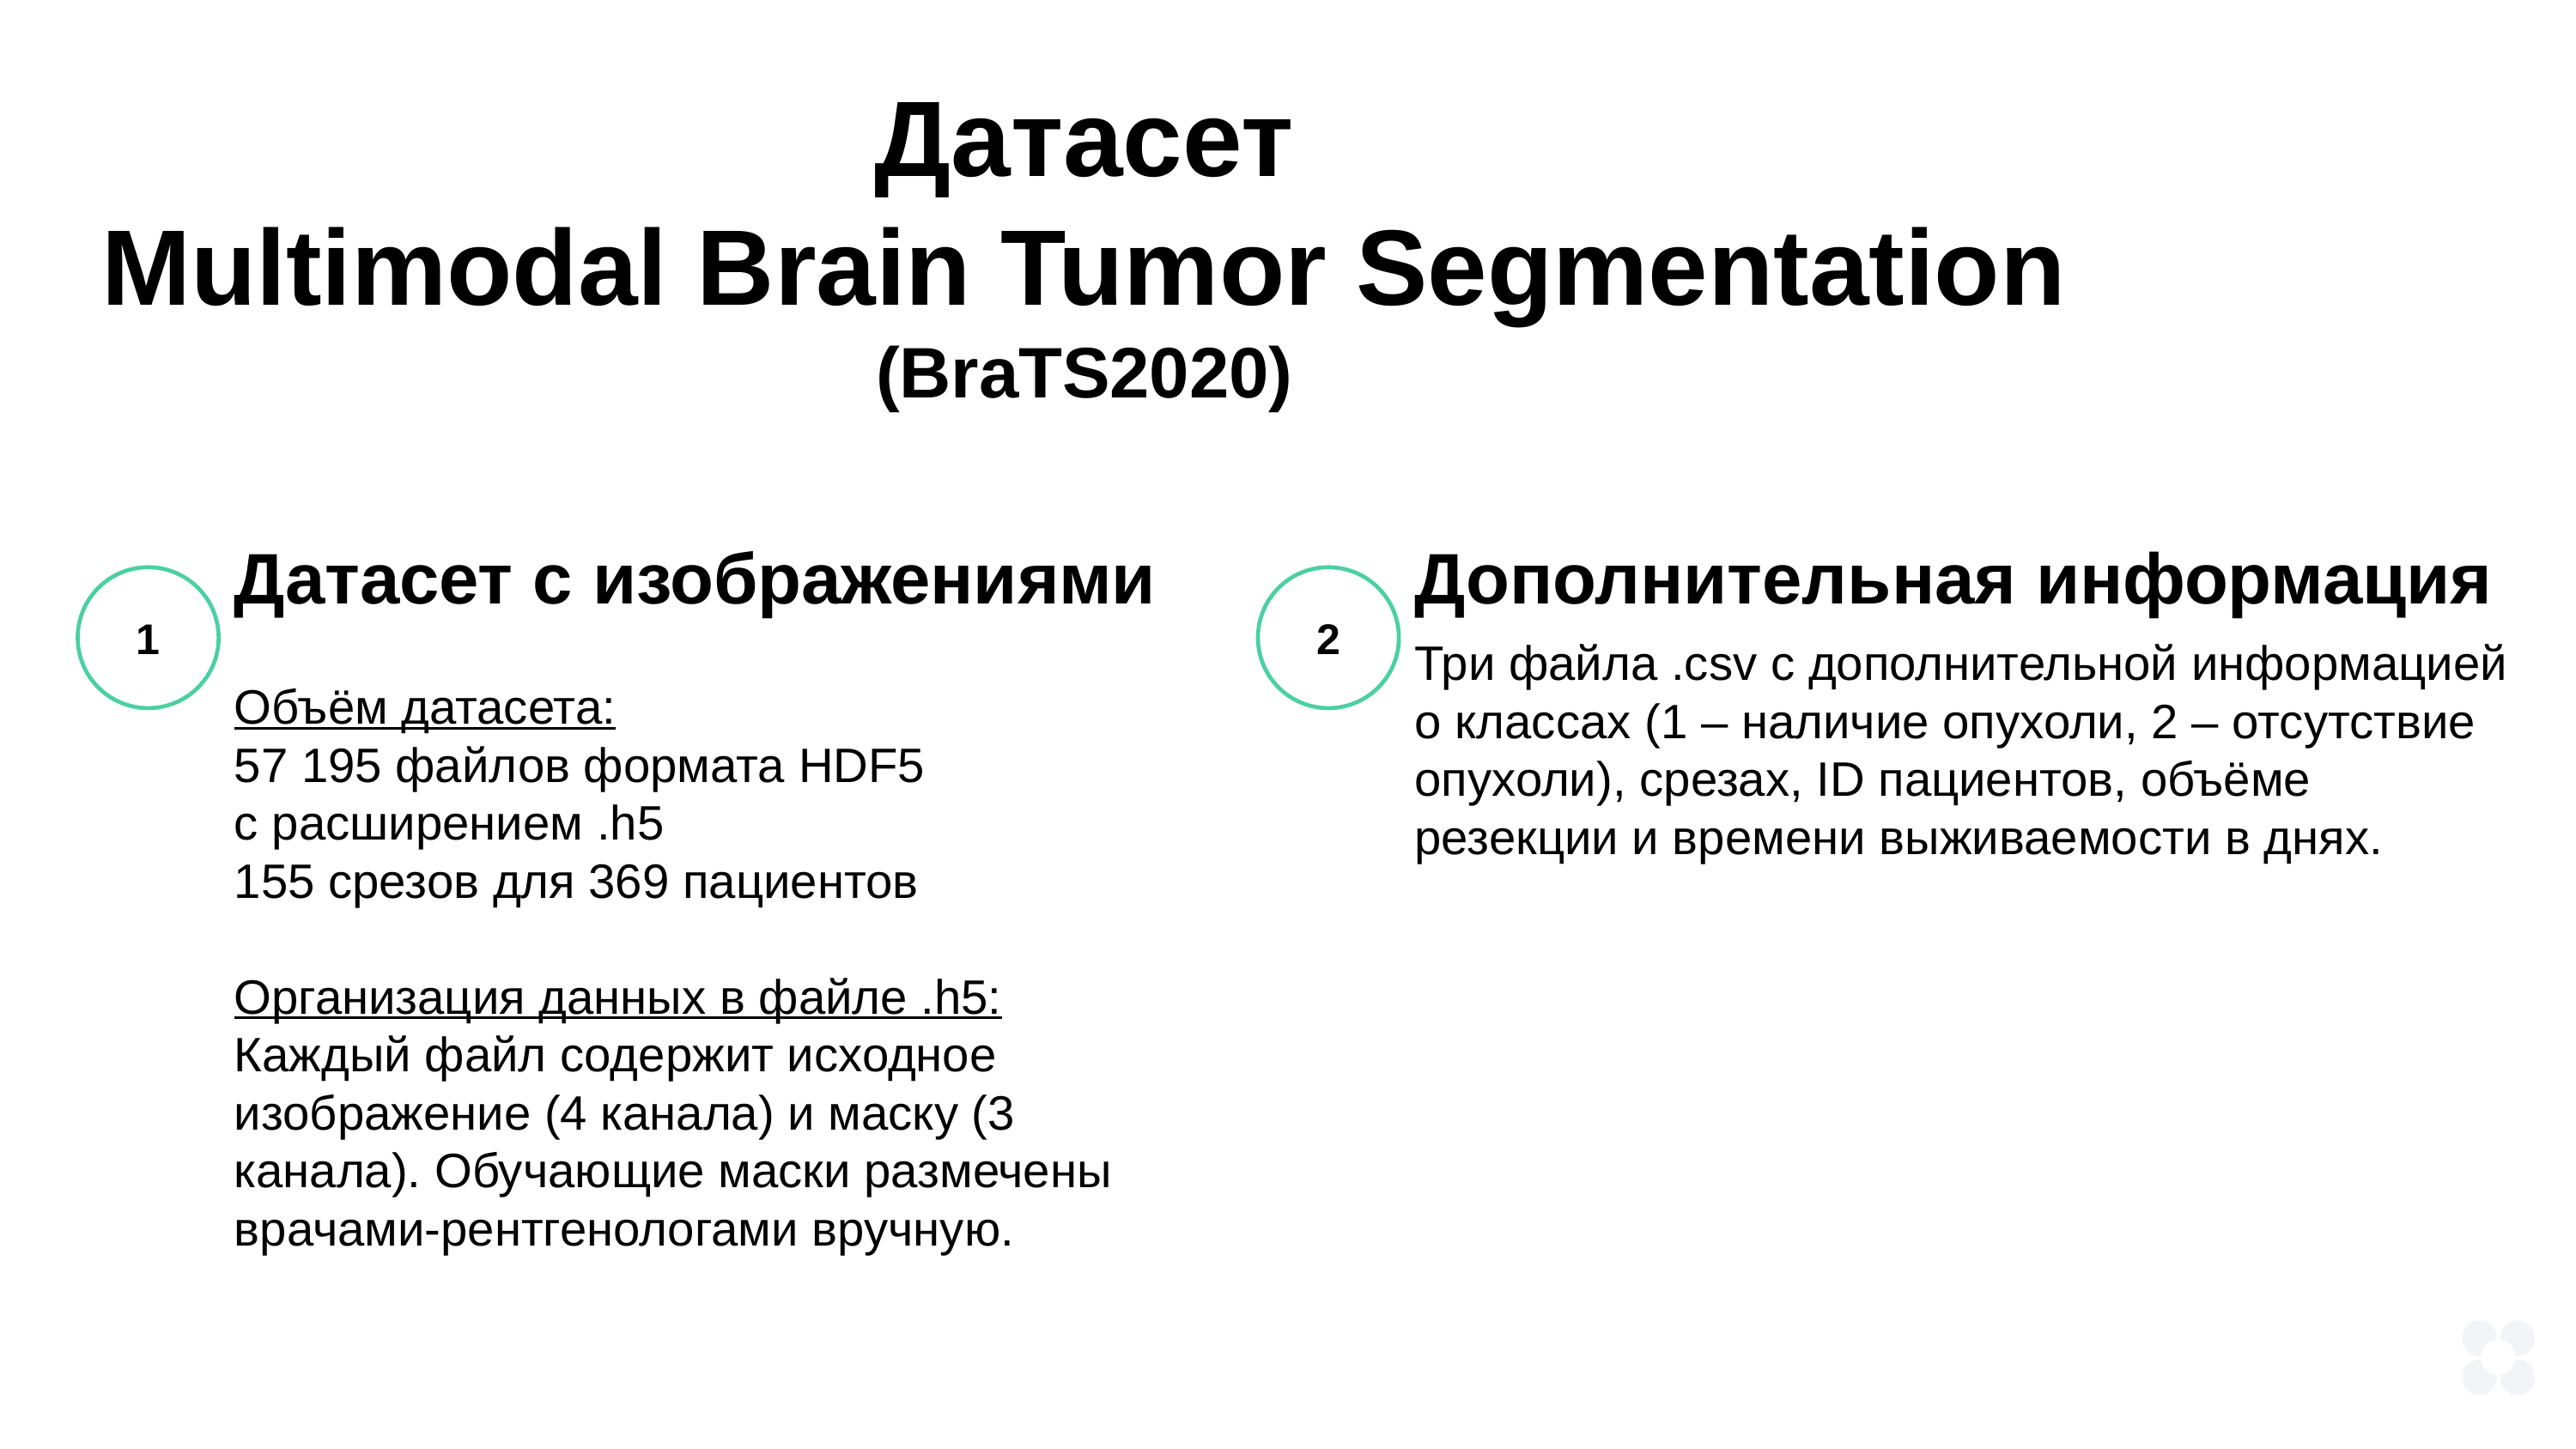

Датасет
Multimodal Brain Tumor Segmentation
(BraTS2020)
Датасет с изображениями

Объём датасета:
57 195 файлов формата HDF5
с расширением .h5
155 срезов для 369 пациентов

Организация данных в файле .h5:
Каждый файл содержит исходное изображение (4 канала) и маску (3 канала). Обучающие маски размечены врачами-рентгенологами вручную.

1
Дополнительная информация
Три файла .сsv с дополнительной информацией о классах (1 – наличие опухоли, 2 – отсутствие опухоли), срезах, ID пациентов, объёме резекции и времени выживаемости в днях.

2